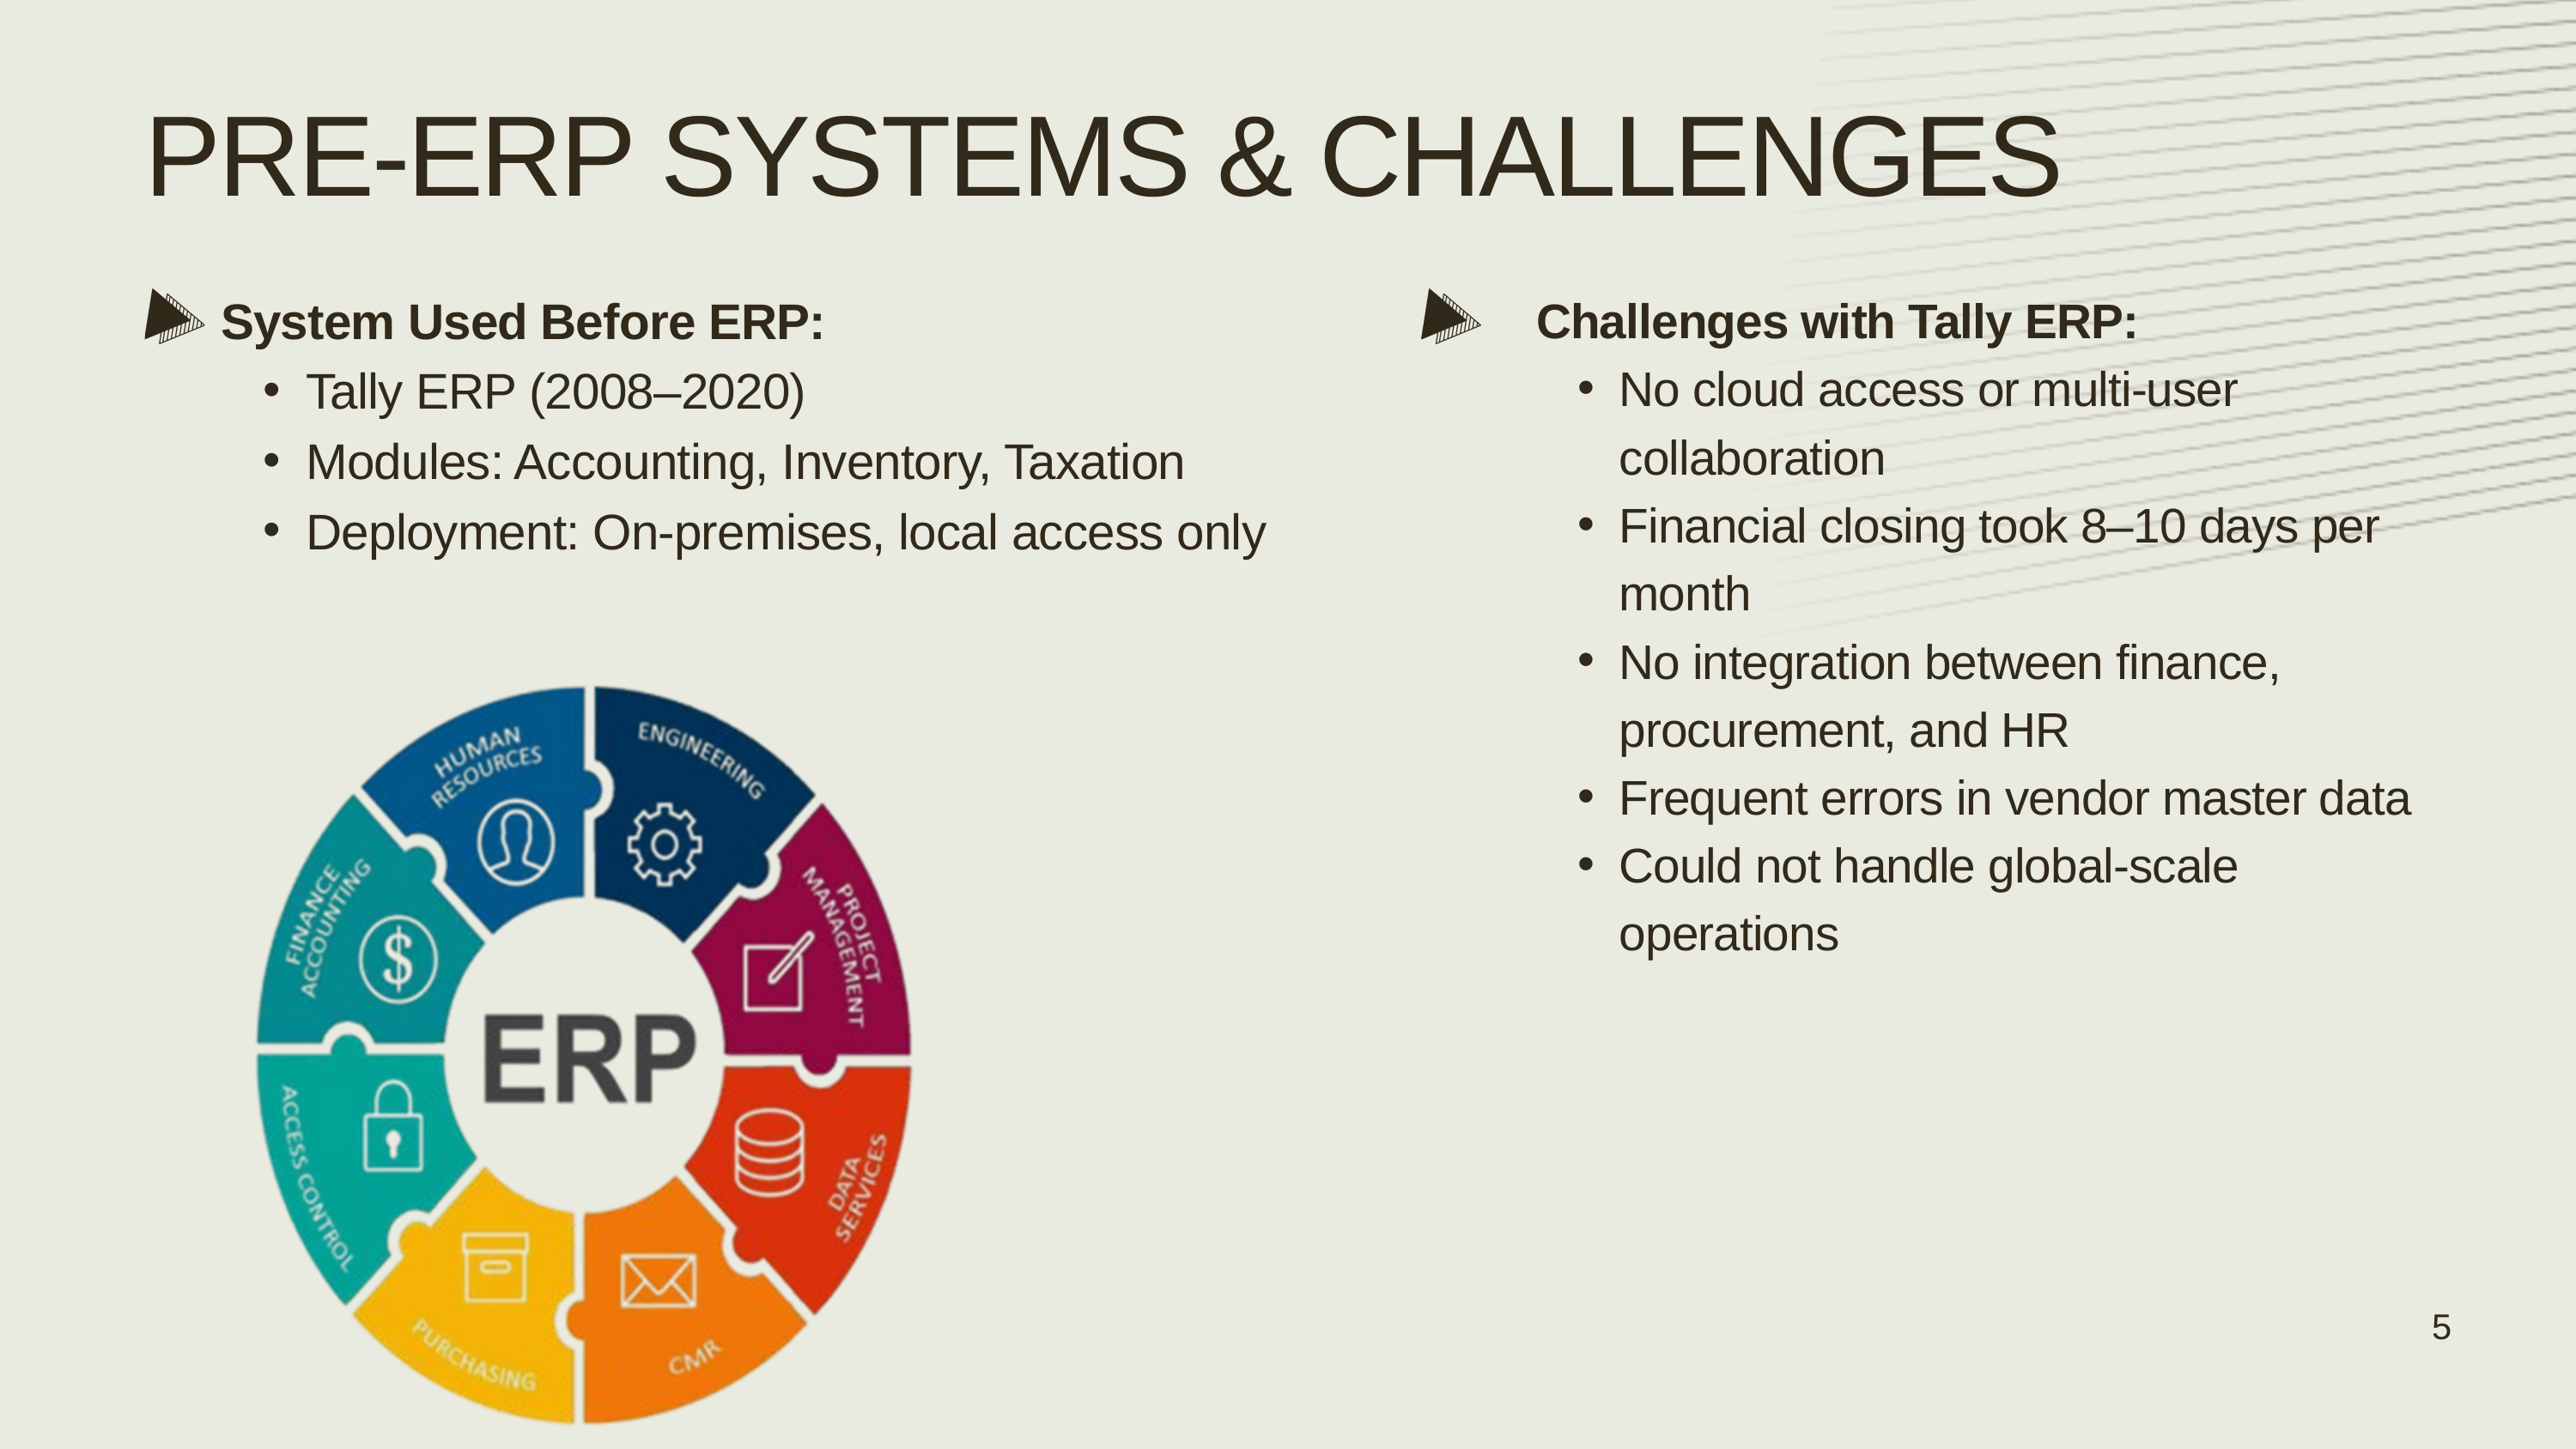

PRE-ERP SYSTEMS & CHALLENGES
System Used Before ERP:
Tally ERP (2008–2020)
Modules: Accounting, Inventory, Taxation
Deployment: On-premises, local access only
Challenges with Tally ERP:
No cloud access or multi-user collaboration
Financial closing took 8–10 days per month
No integration between finance, procurement, and HR
Frequent errors in vendor master data
Could not handle global-scale operations

5